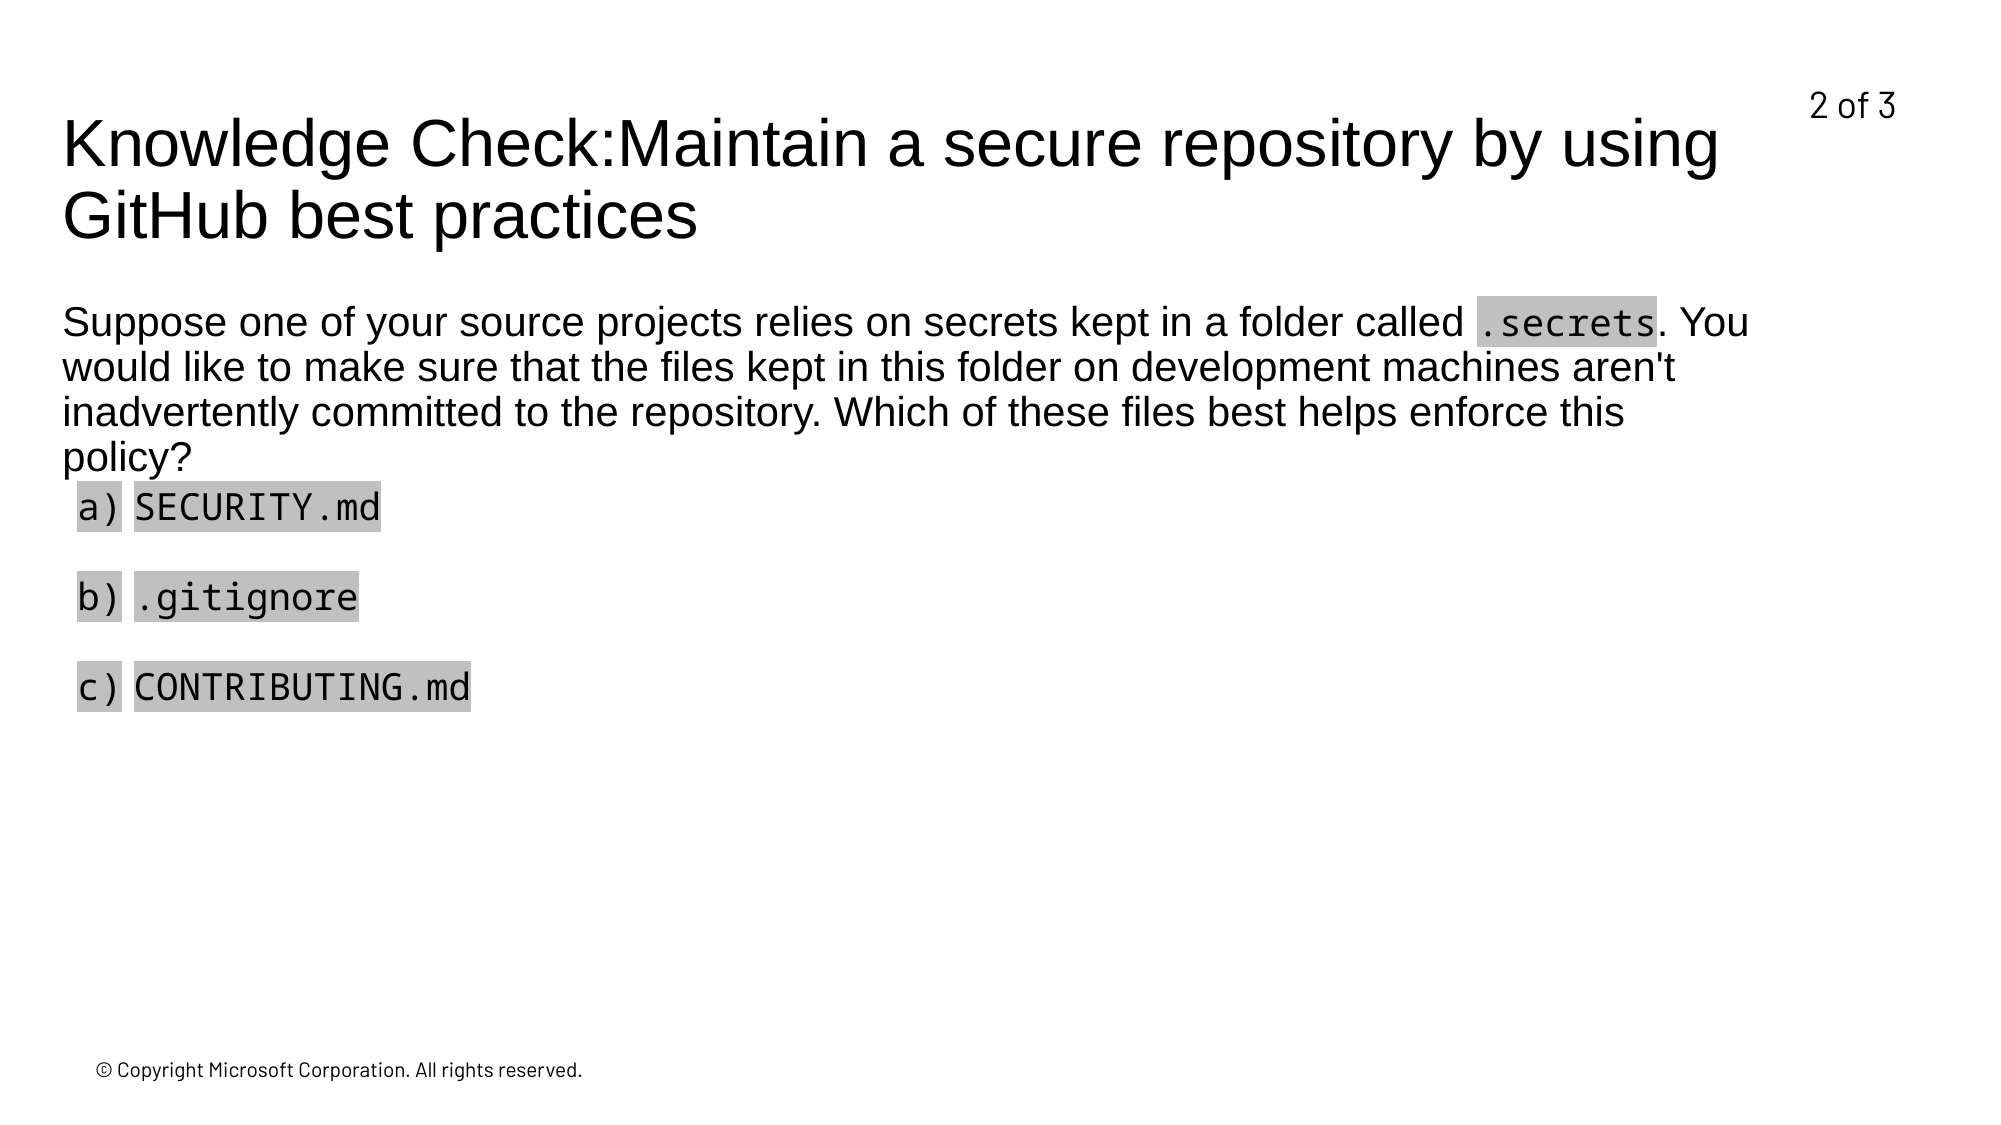

2 of 3
# Knowledge Check:Maintain a secure repository by using GitHub best practices
Suppose one of your source projects relies on secrets kept in a folder called .secrets. You would like to make sure that the files kept in this folder on development machines aren't inadvertently committed to the repository. Which of these files best helps enforce this policy?

SECURITY.md

.gitignore

CONTRIBUTING.md
© Copyright Microsoft Corporation. All rights reserved.